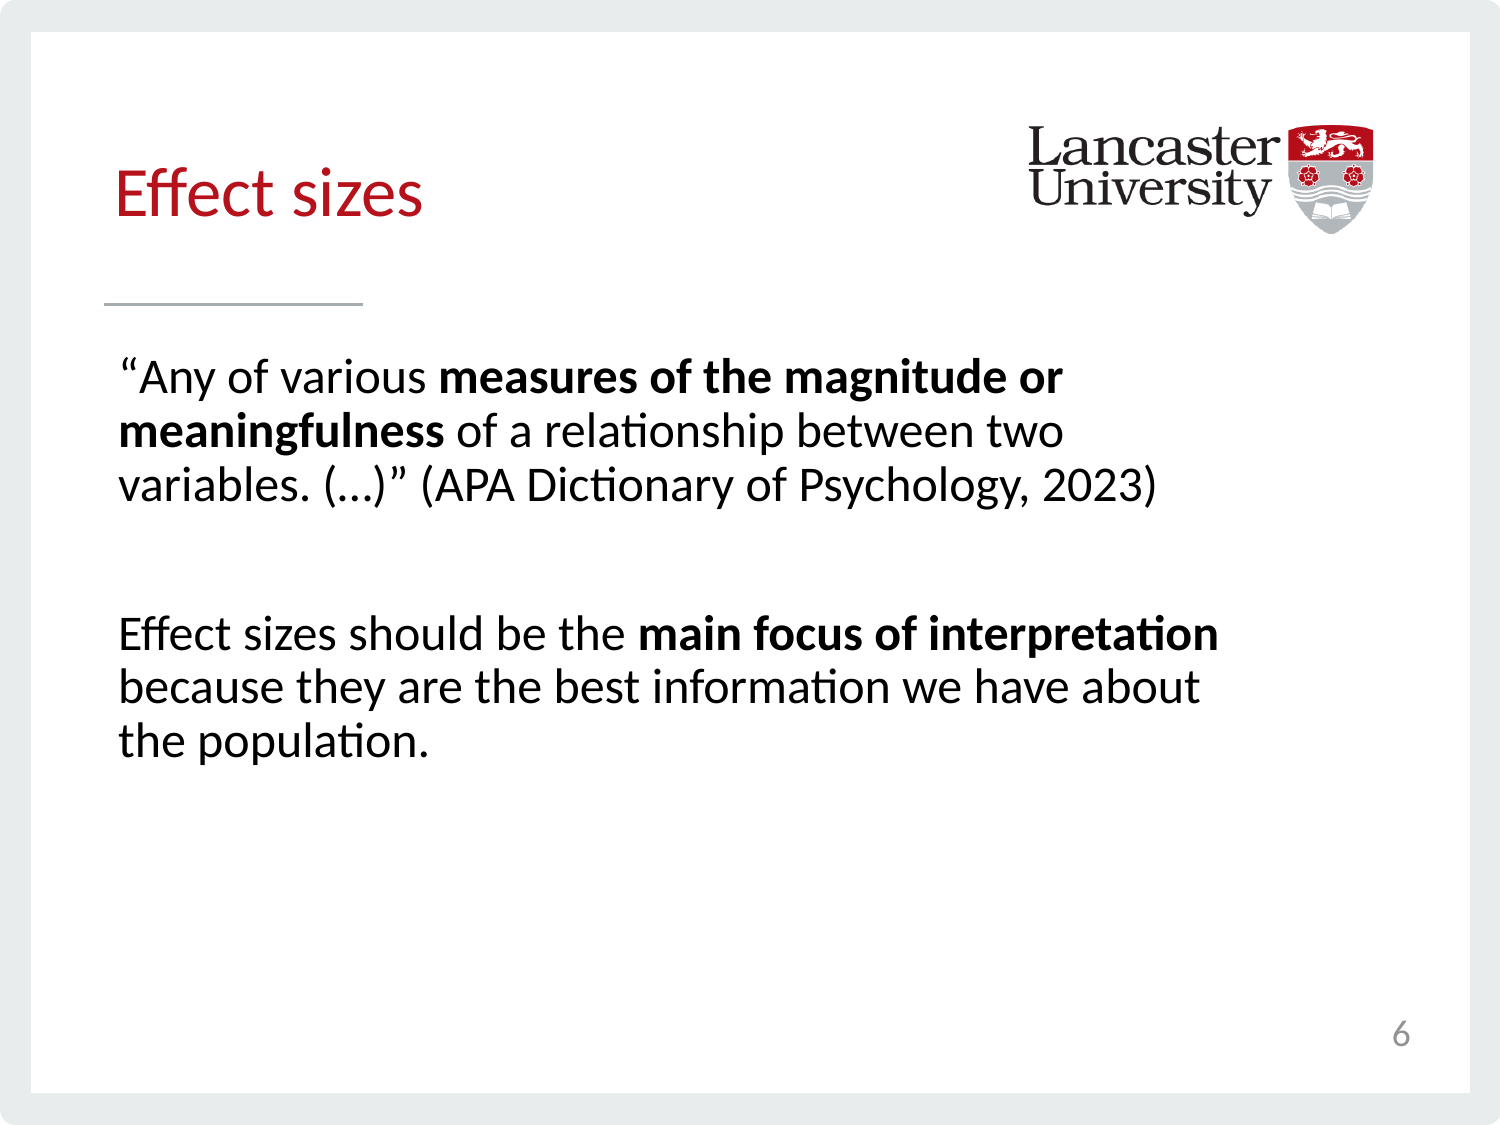

# Effect sizes
“Any of various measures of the magnitude or meaningfulness of a relationship between two variables. (…)” (APA Dictionary of Psychology, 2023)

Effect sizes should be the main focus of interpretation because they are the best information we have about the population.

6